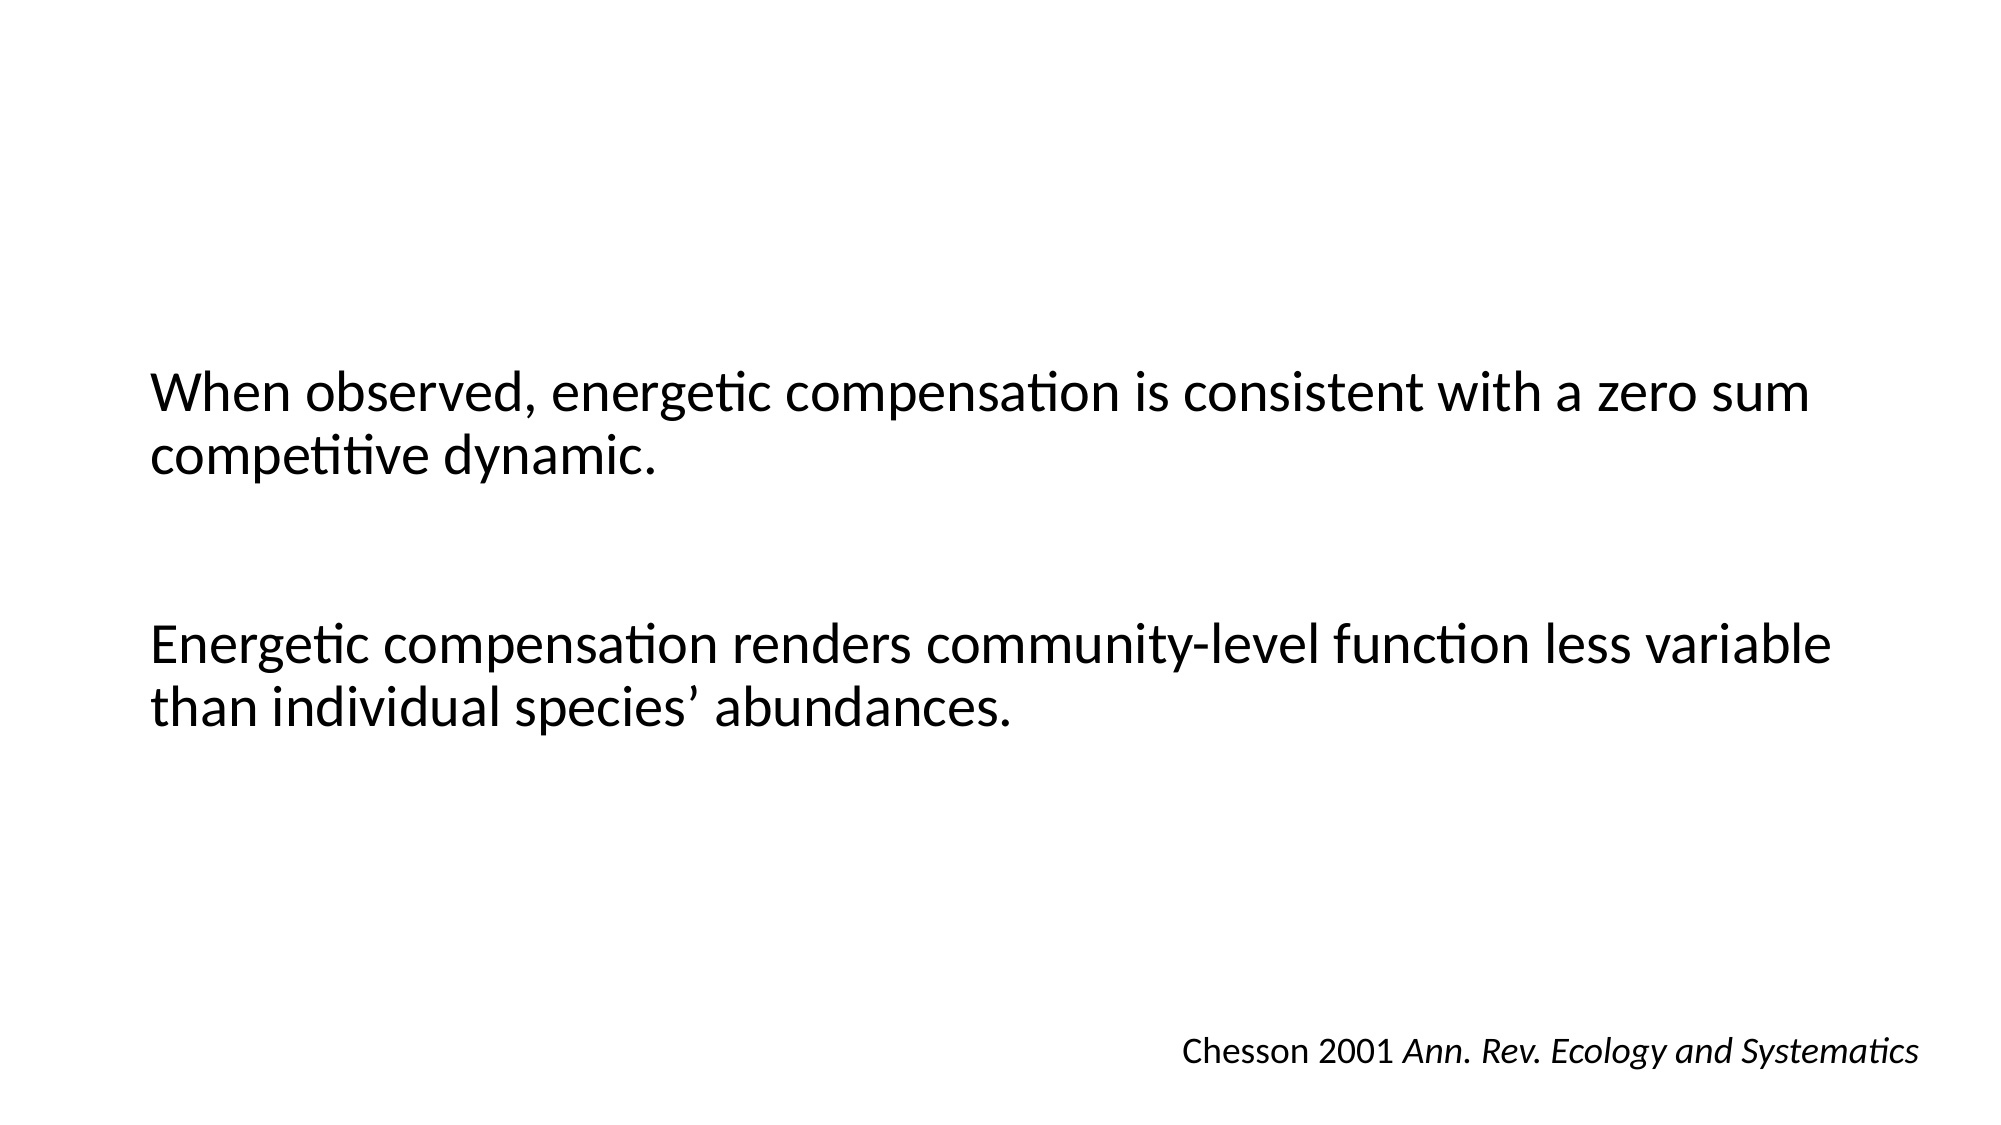

# When observed, energetic compensation is consistent with a zero sum competitive dynamic. Dispersal limitation can delay compensati Energetic compensation renders community-level function less variable than individual species’ abundances.
Chesson 2001 Ann. Rev. Ecology and Systematics